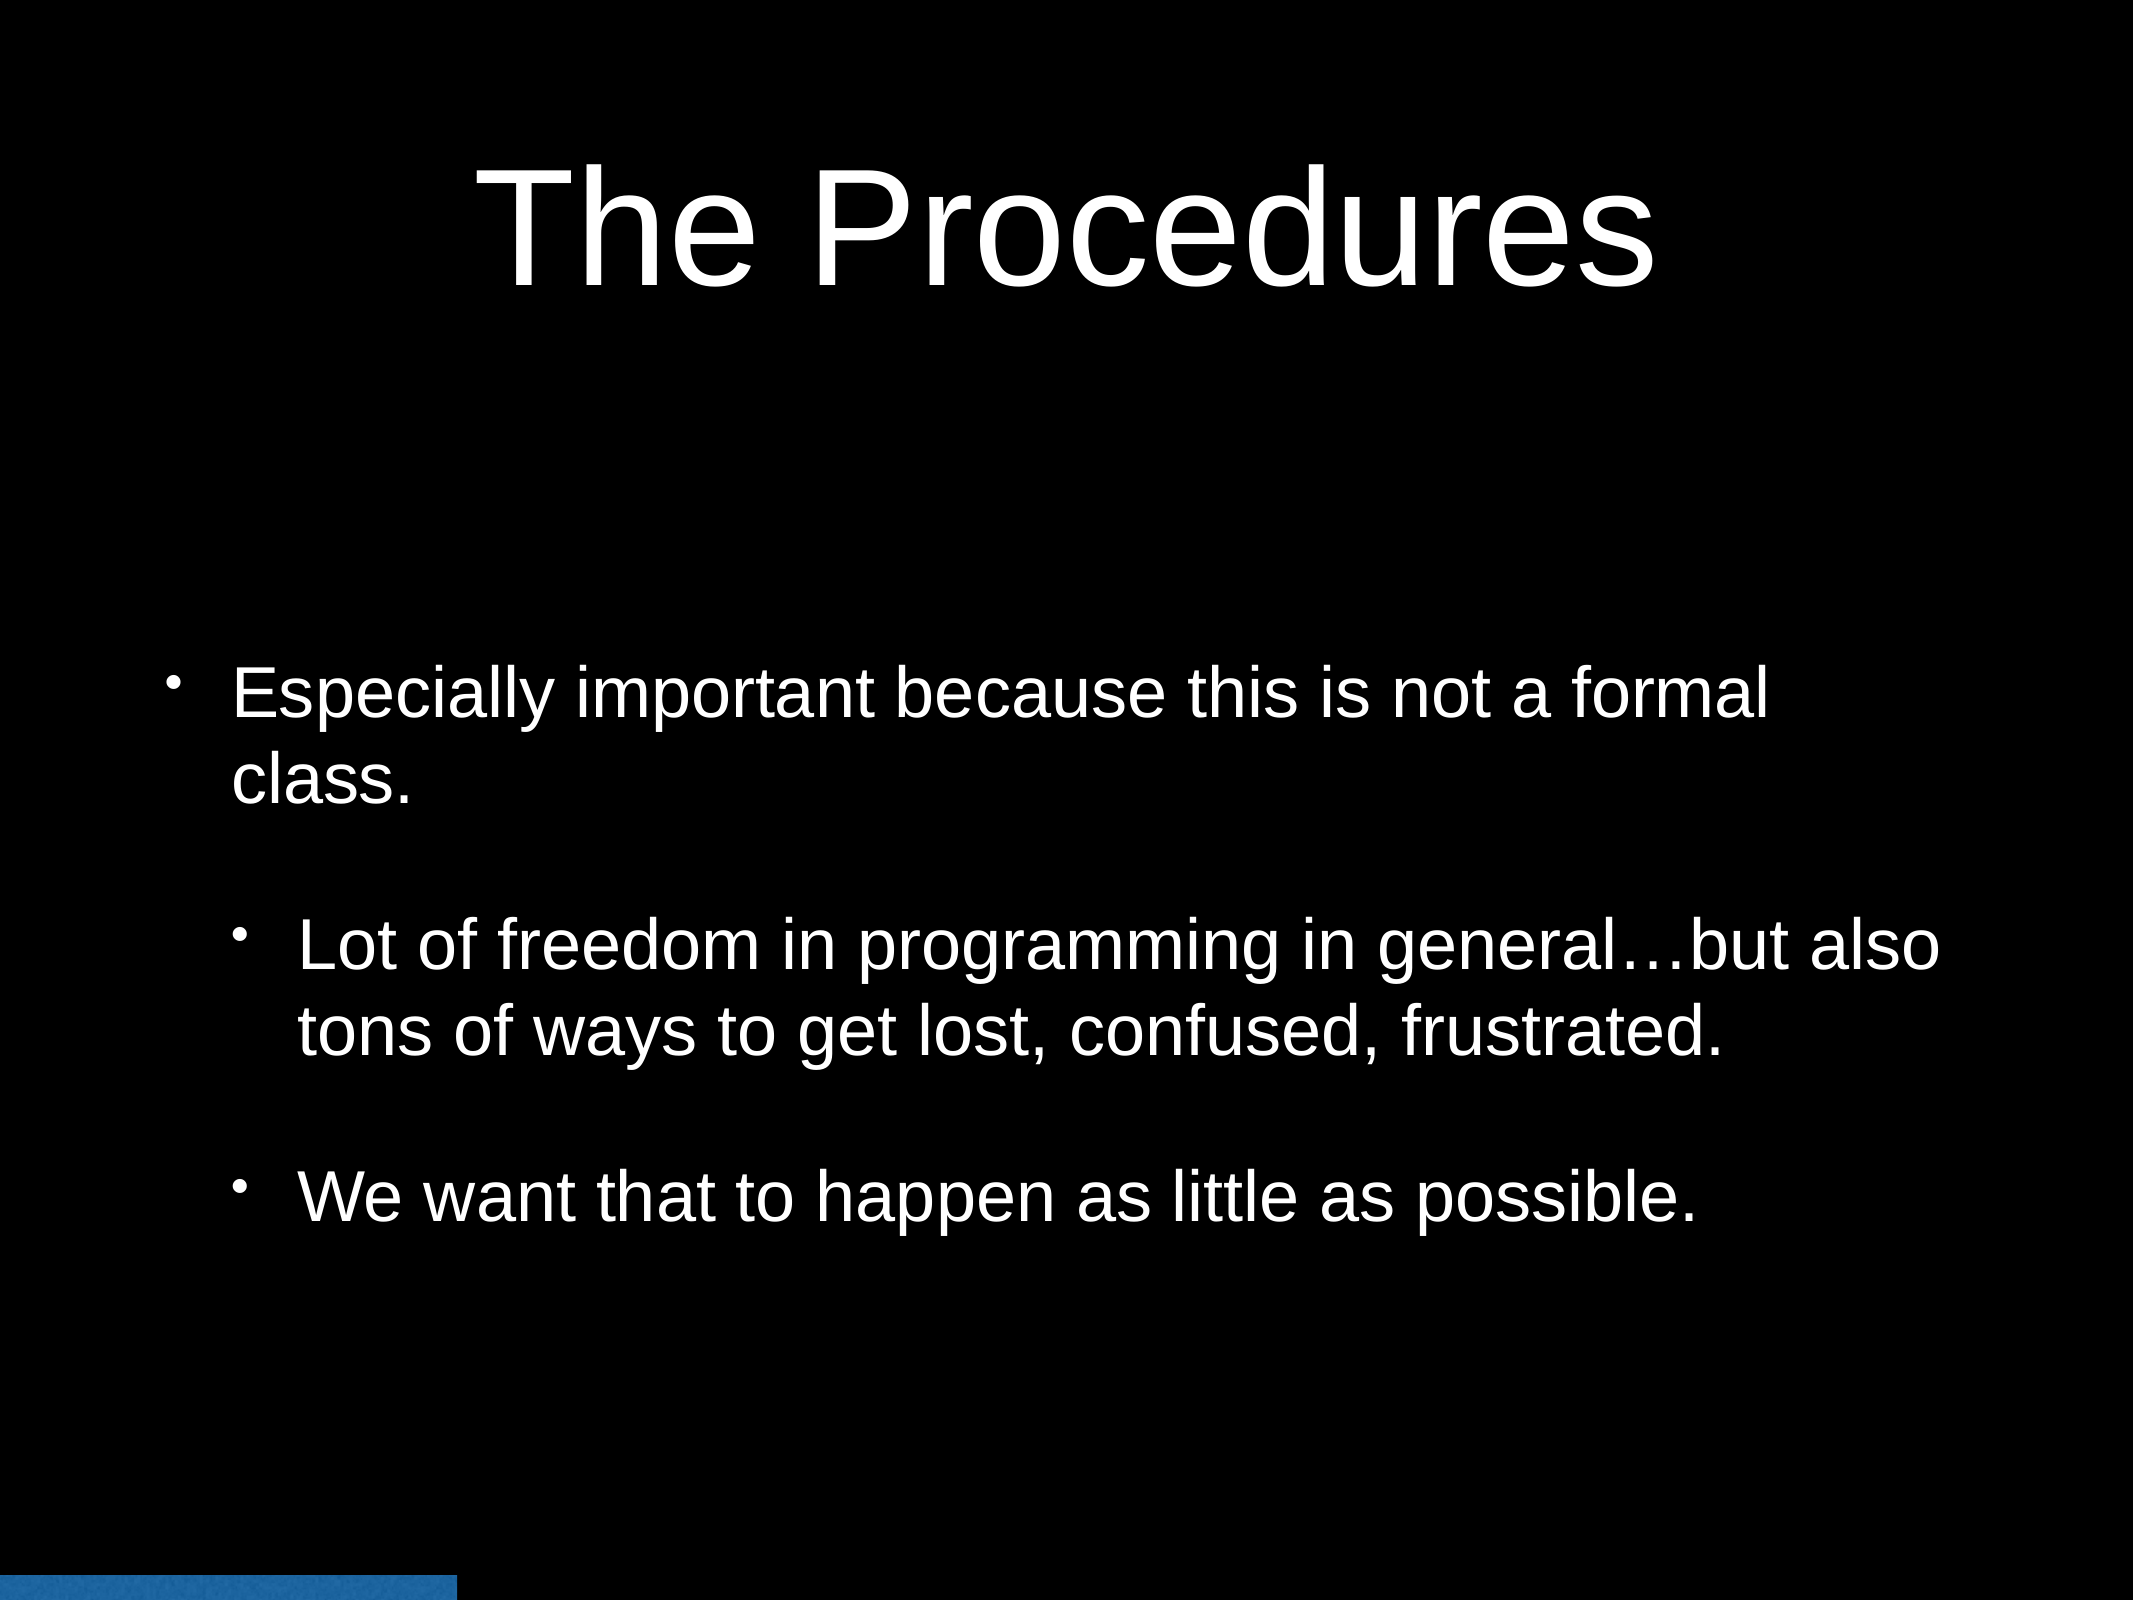

# The Procedures
Especially important because this is not a formal class.
Lot of freedom in programming in general…but also tons of ways to get lost, confused, frustrated.
We want that to happen as little as possible.